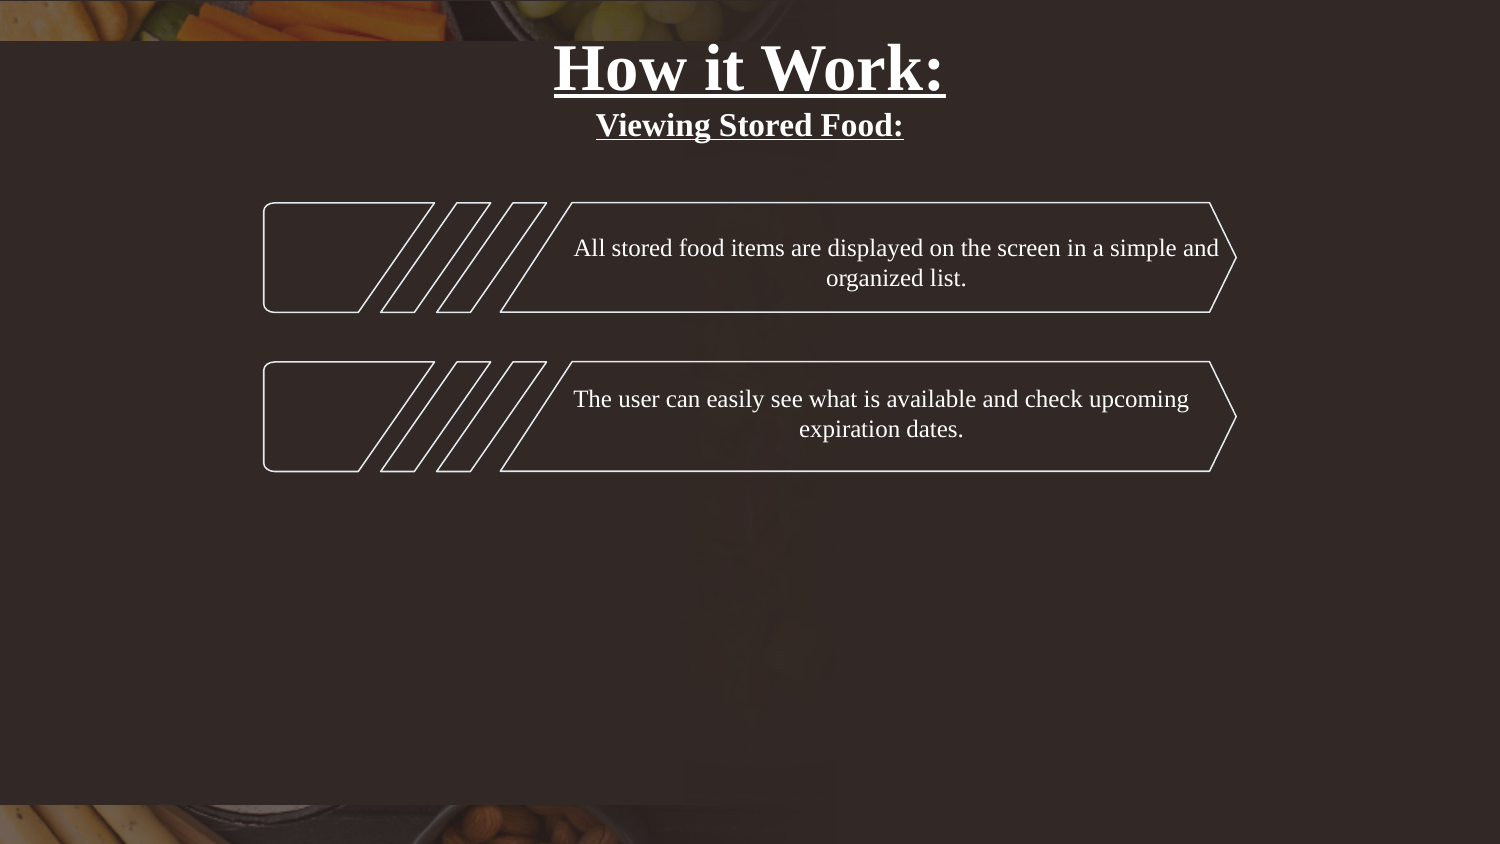

# How it Work: Viewing Stored Food:

All stored food items are displayed on the screen in a simple and organized list.

The user can easily see what is available and check upcoming expiration dates.